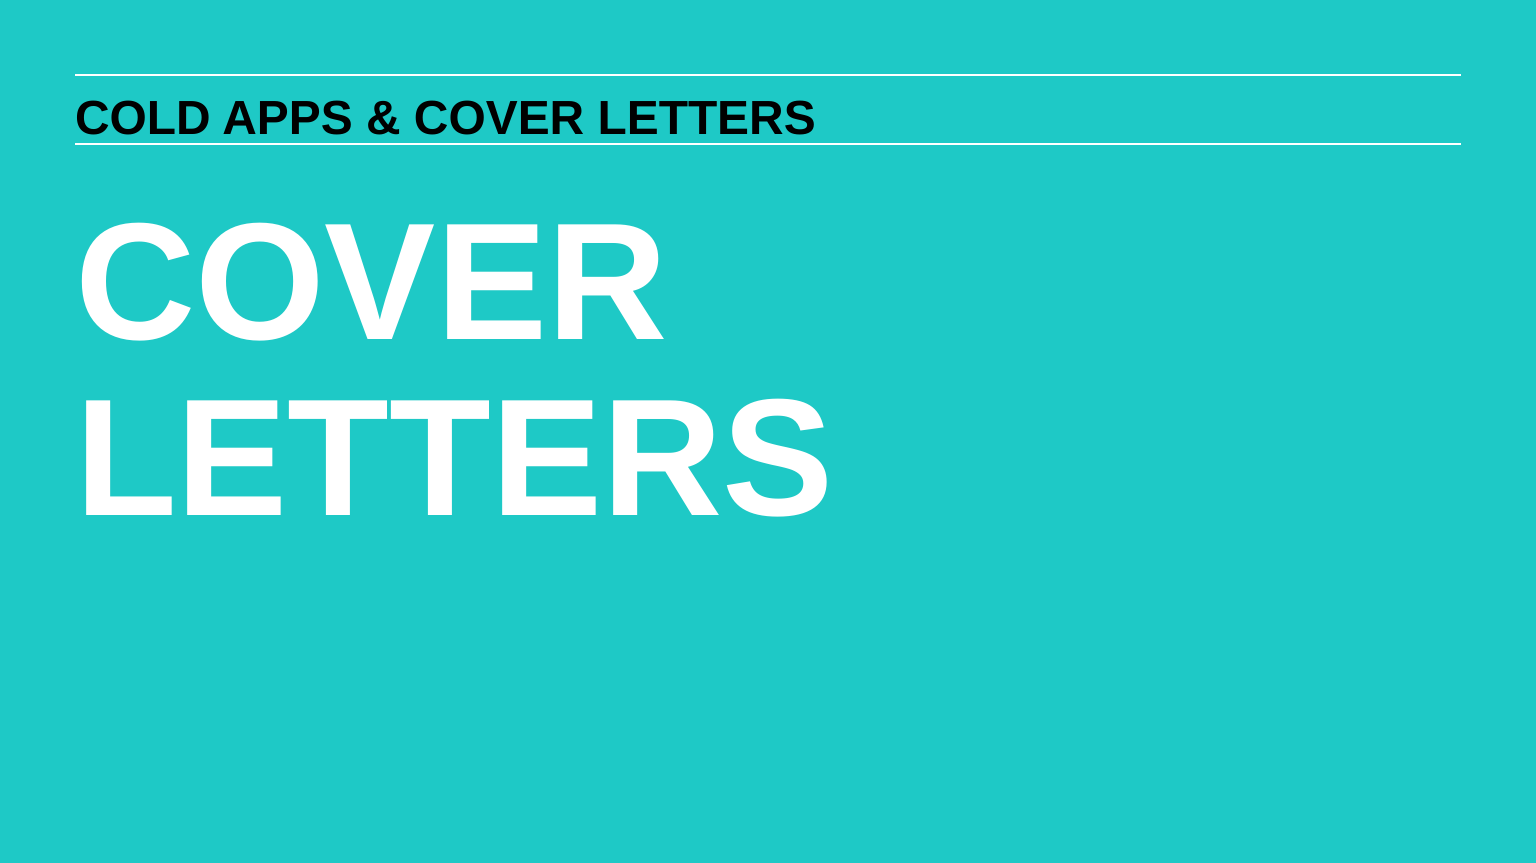

COLD APPS & COVER LETTERS

COVER LETTERS